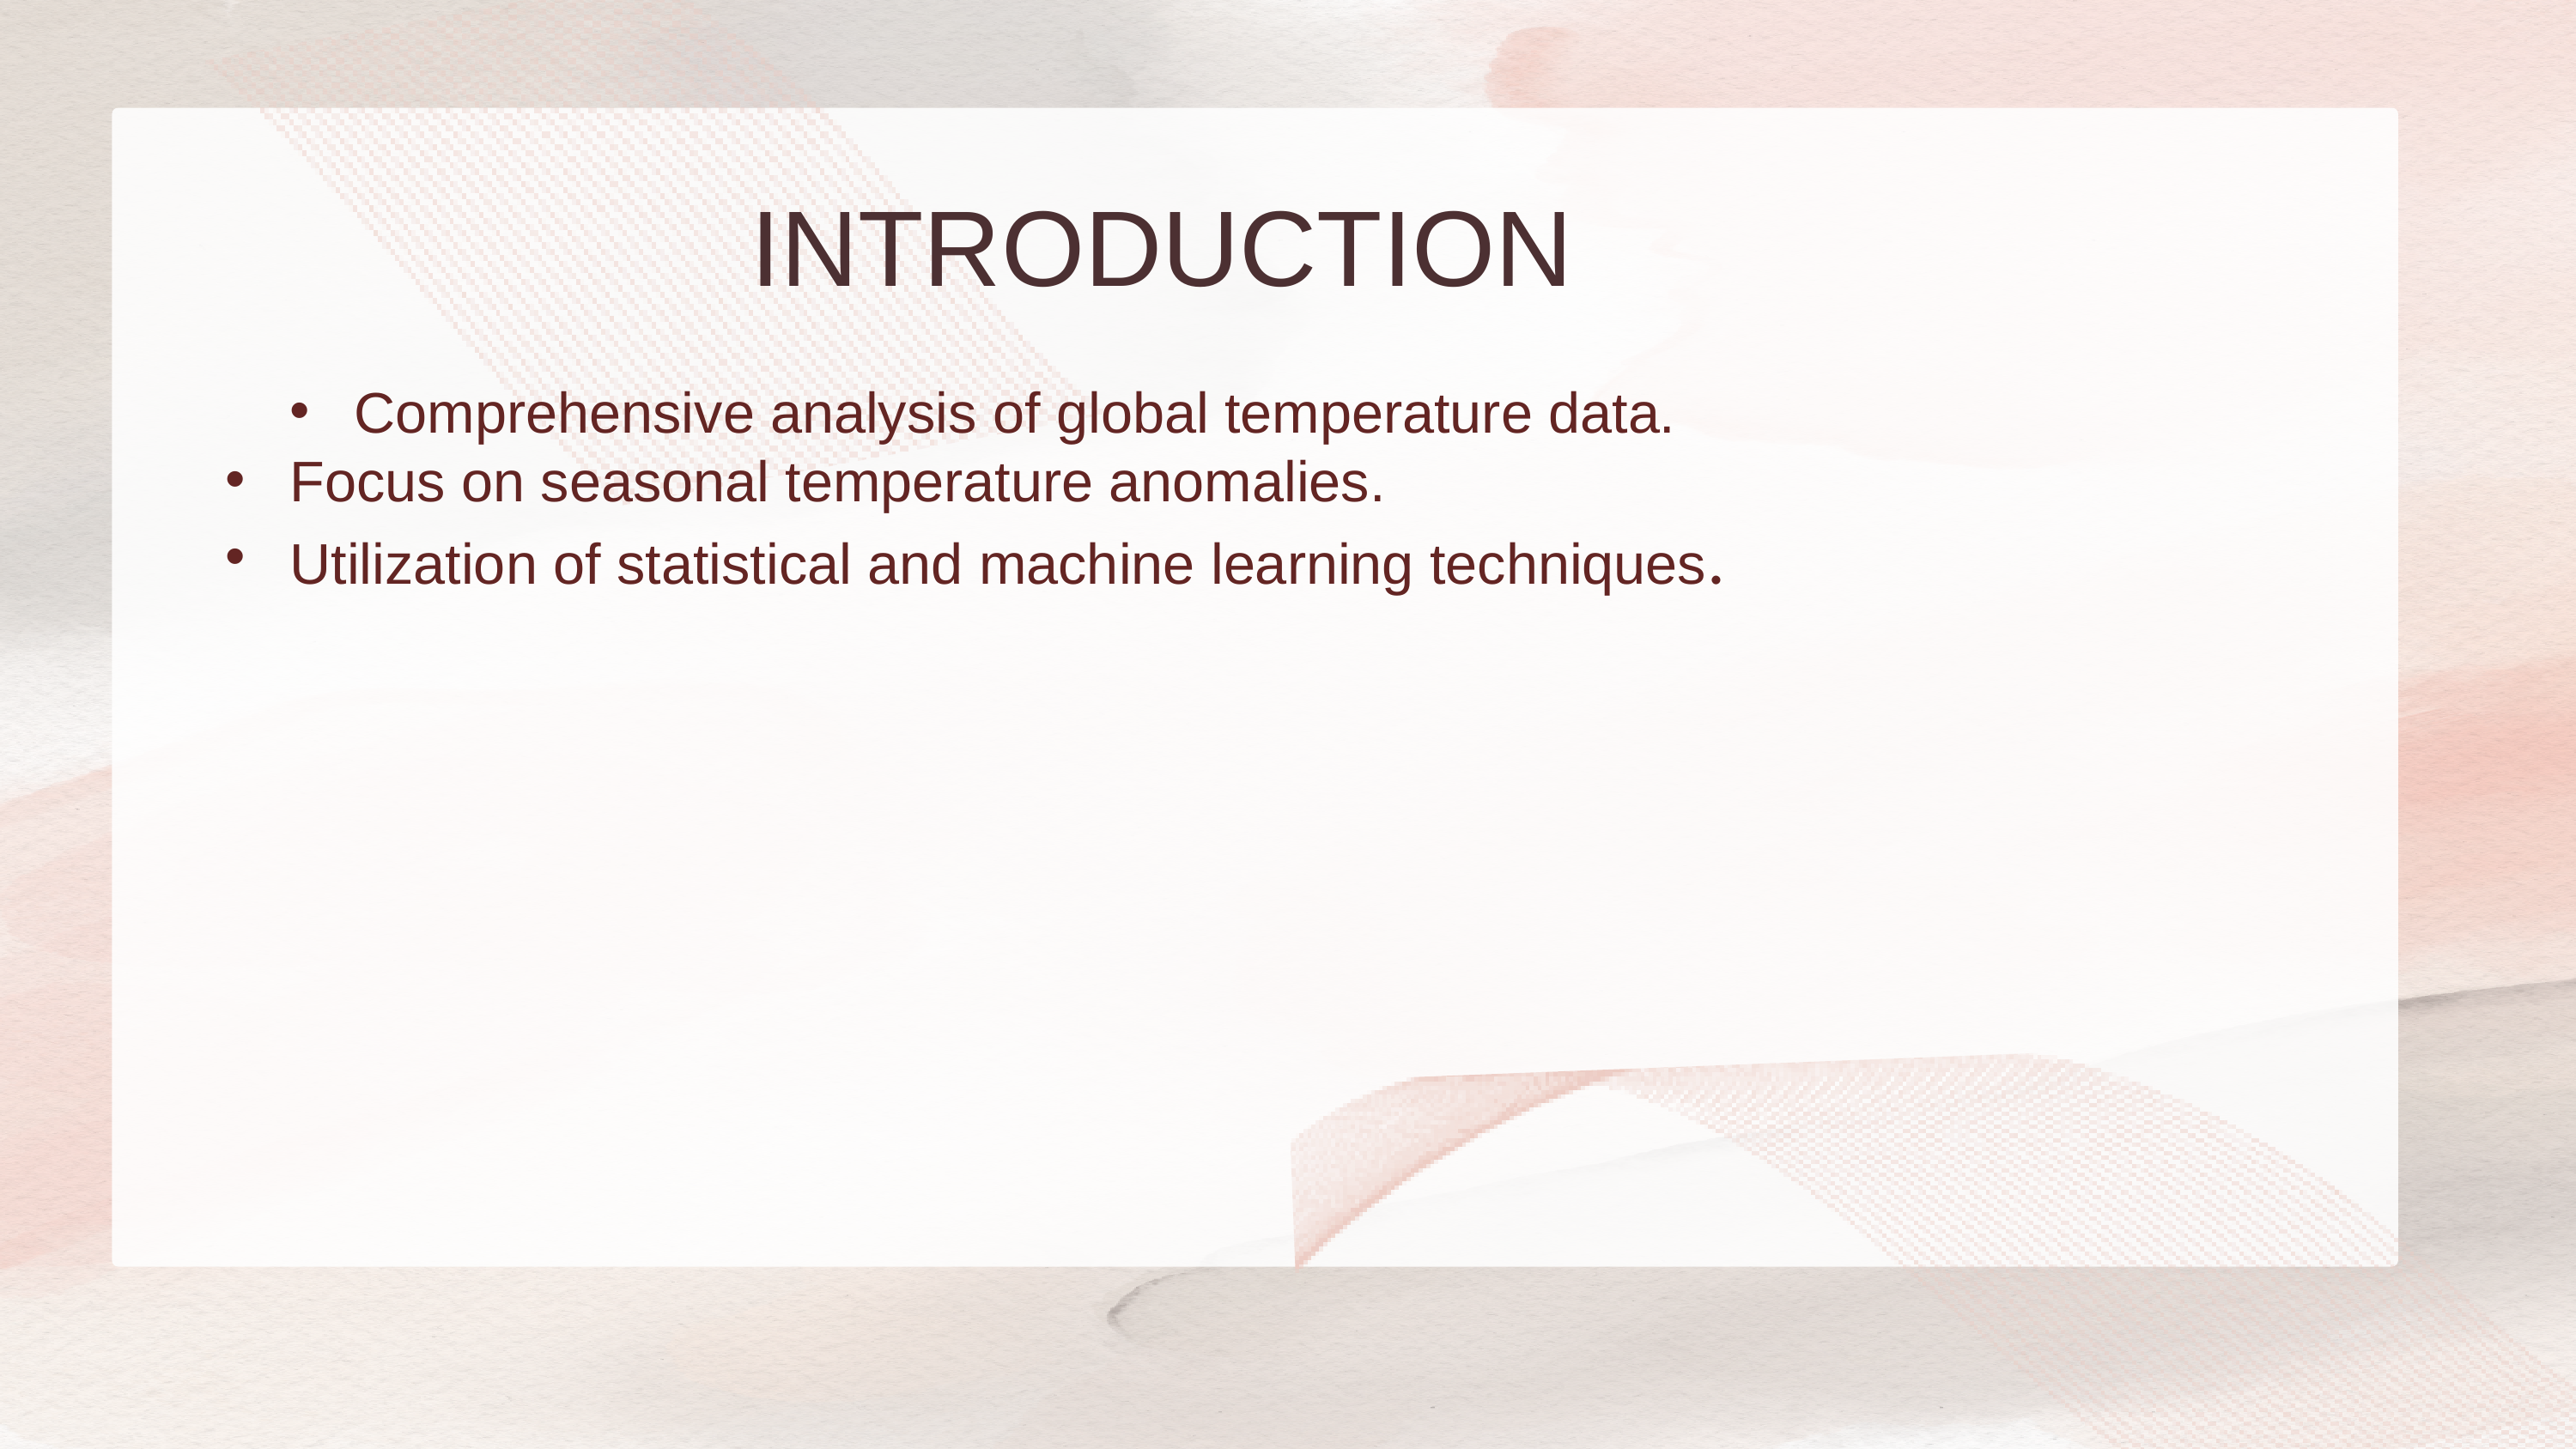

INTRODUCTION
Comprehensive analysis of global temperature data.
Focus on seasonal temperature anomalies.
Utilization of statistical and machine learning techniques.